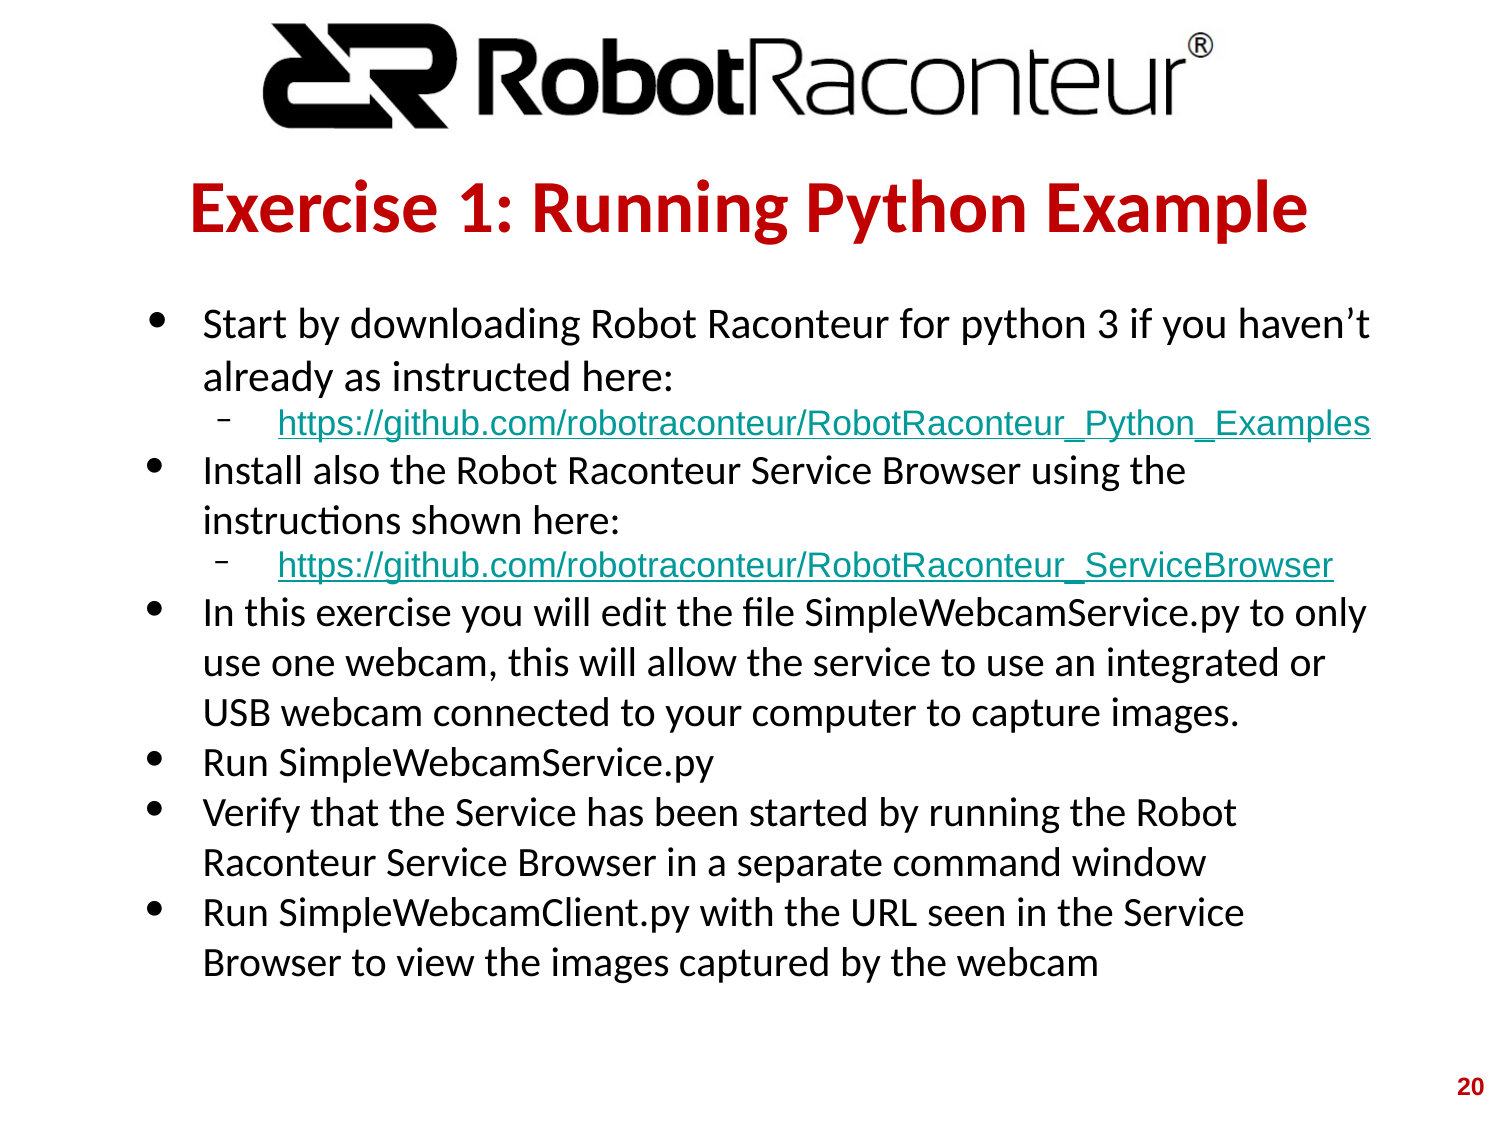

# Exercise 1: Running Python Example
Start by downloading Robot Raconteur for python 3 if you haven’t already as instructed here:
https://github.com/robotraconteur/RobotRaconteur_Python_Examples
Install also the Robot Raconteur Service Browser using the instructions shown here:
https://github.com/robotraconteur/RobotRaconteur_ServiceBrowser
In this exercise you will edit the file SimpleWebcamService.py to only use one webcam, this will allow the service to use an integrated or USB webcam connected to your computer to capture images.
Run SimpleWebcamService.py
Verify that the Service has been started by running the Robot Raconteur Service Browser in a separate command window
Run SimpleWebcamClient.py with the URL seen in the Service Browser to view the images captured by the webcam
20